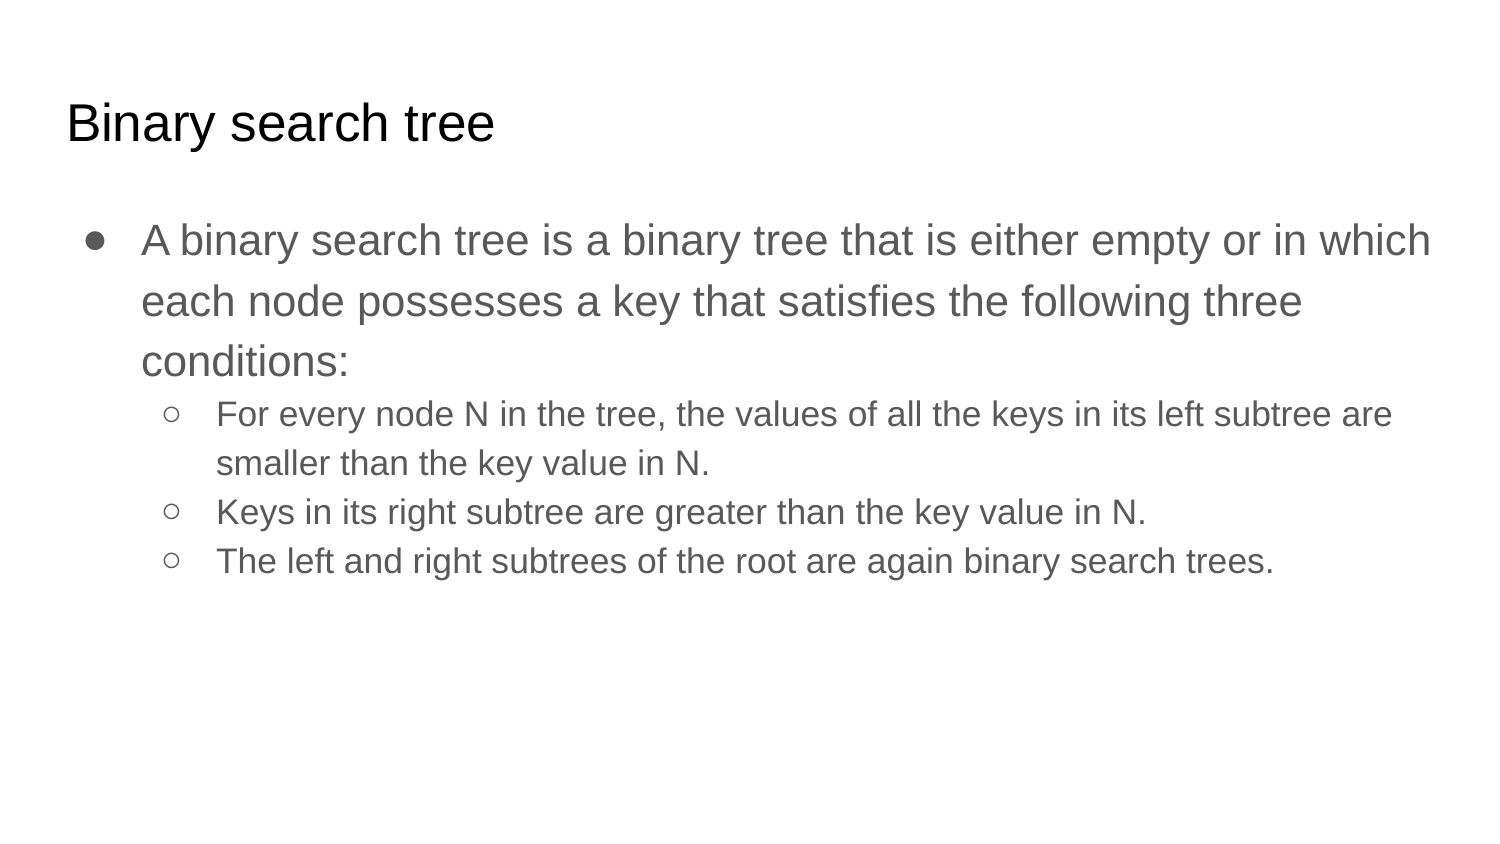

# Binary search tree
A binary search tree is a binary tree that is either empty or in which each node possesses a key that satisfies the following three conditions:
For every node N in the tree, the values of all the keys in its left subtree are smaller than the key value in N.
Keys in its right subtree are greater than the key value in N.
The left and right subtrees of the root are again binary search trees.